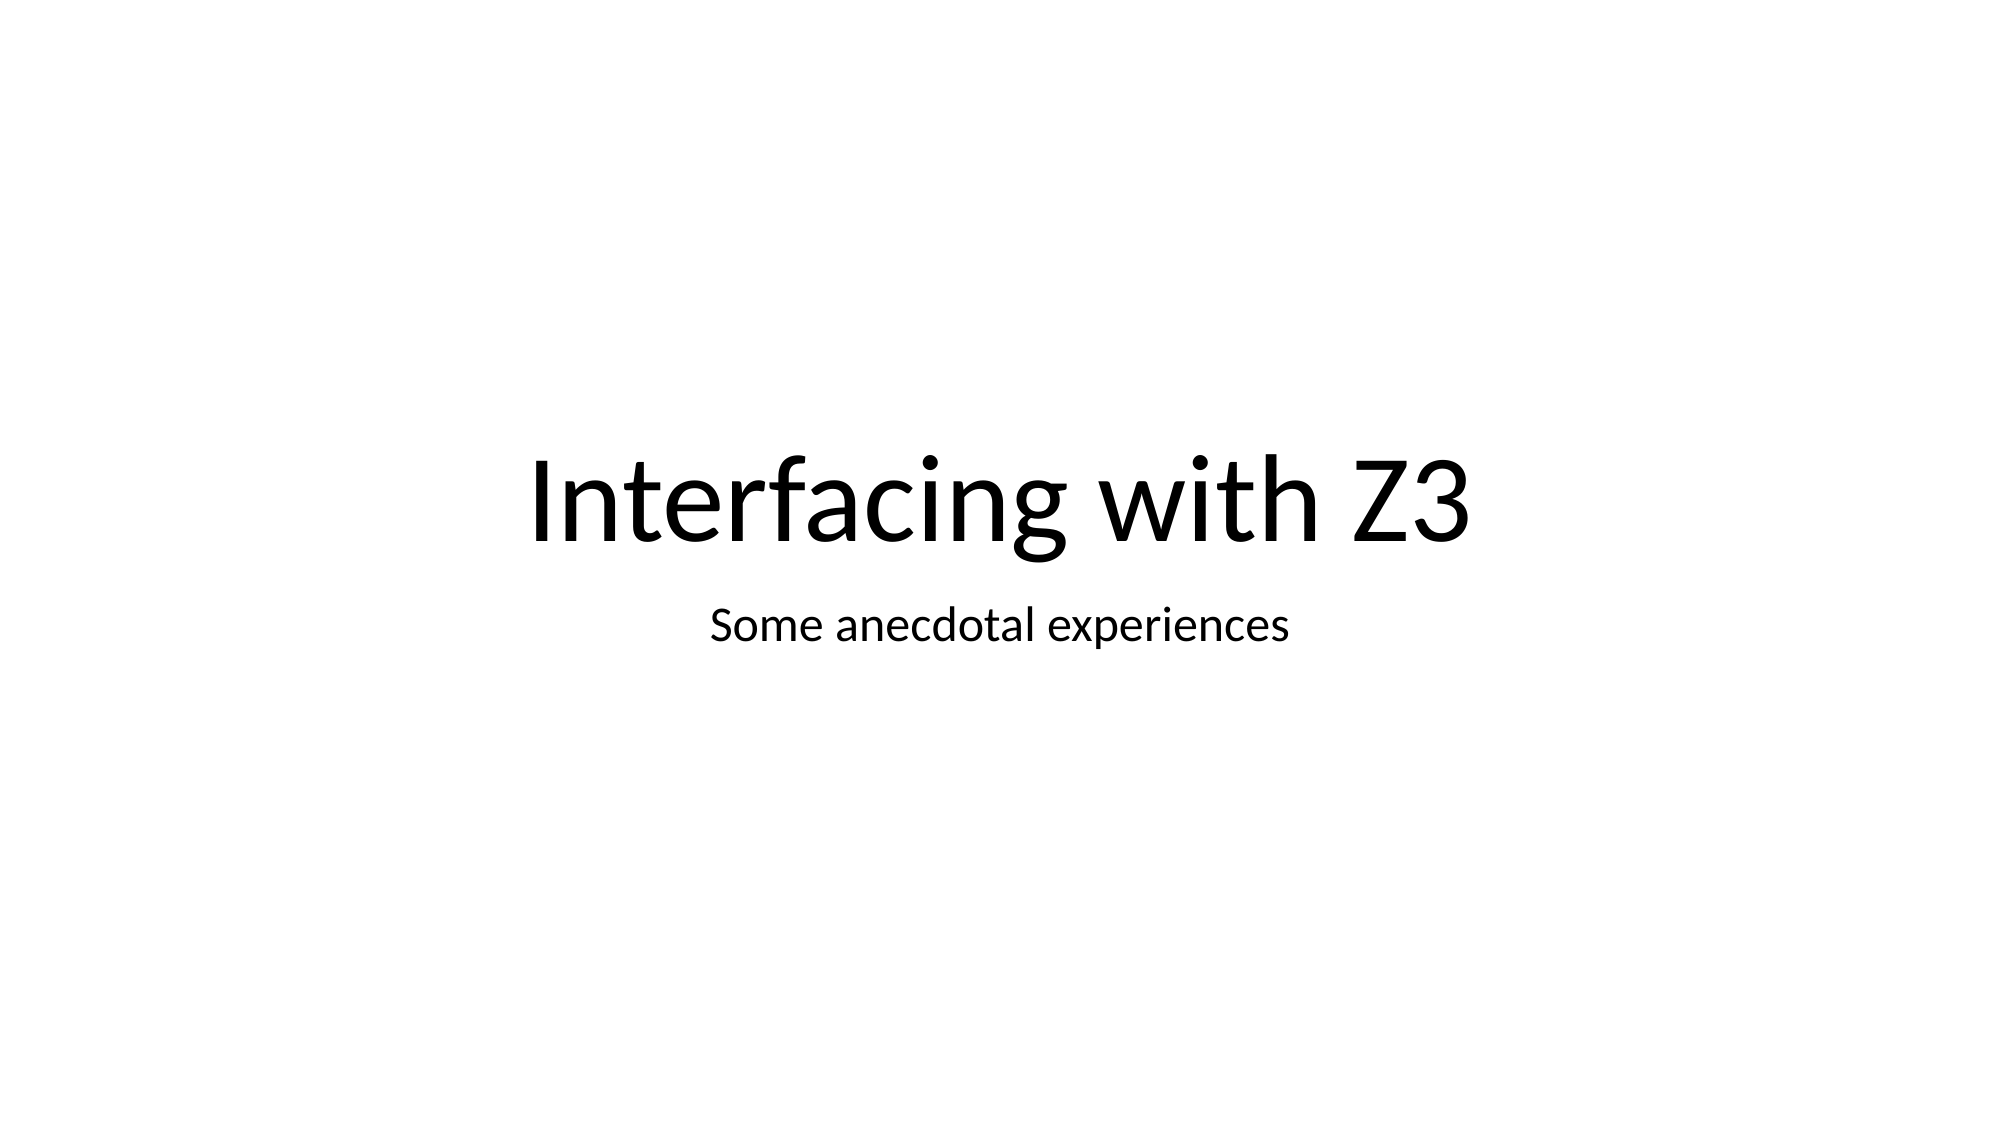

# Interfacing with Z3
Some anecdotal experiences